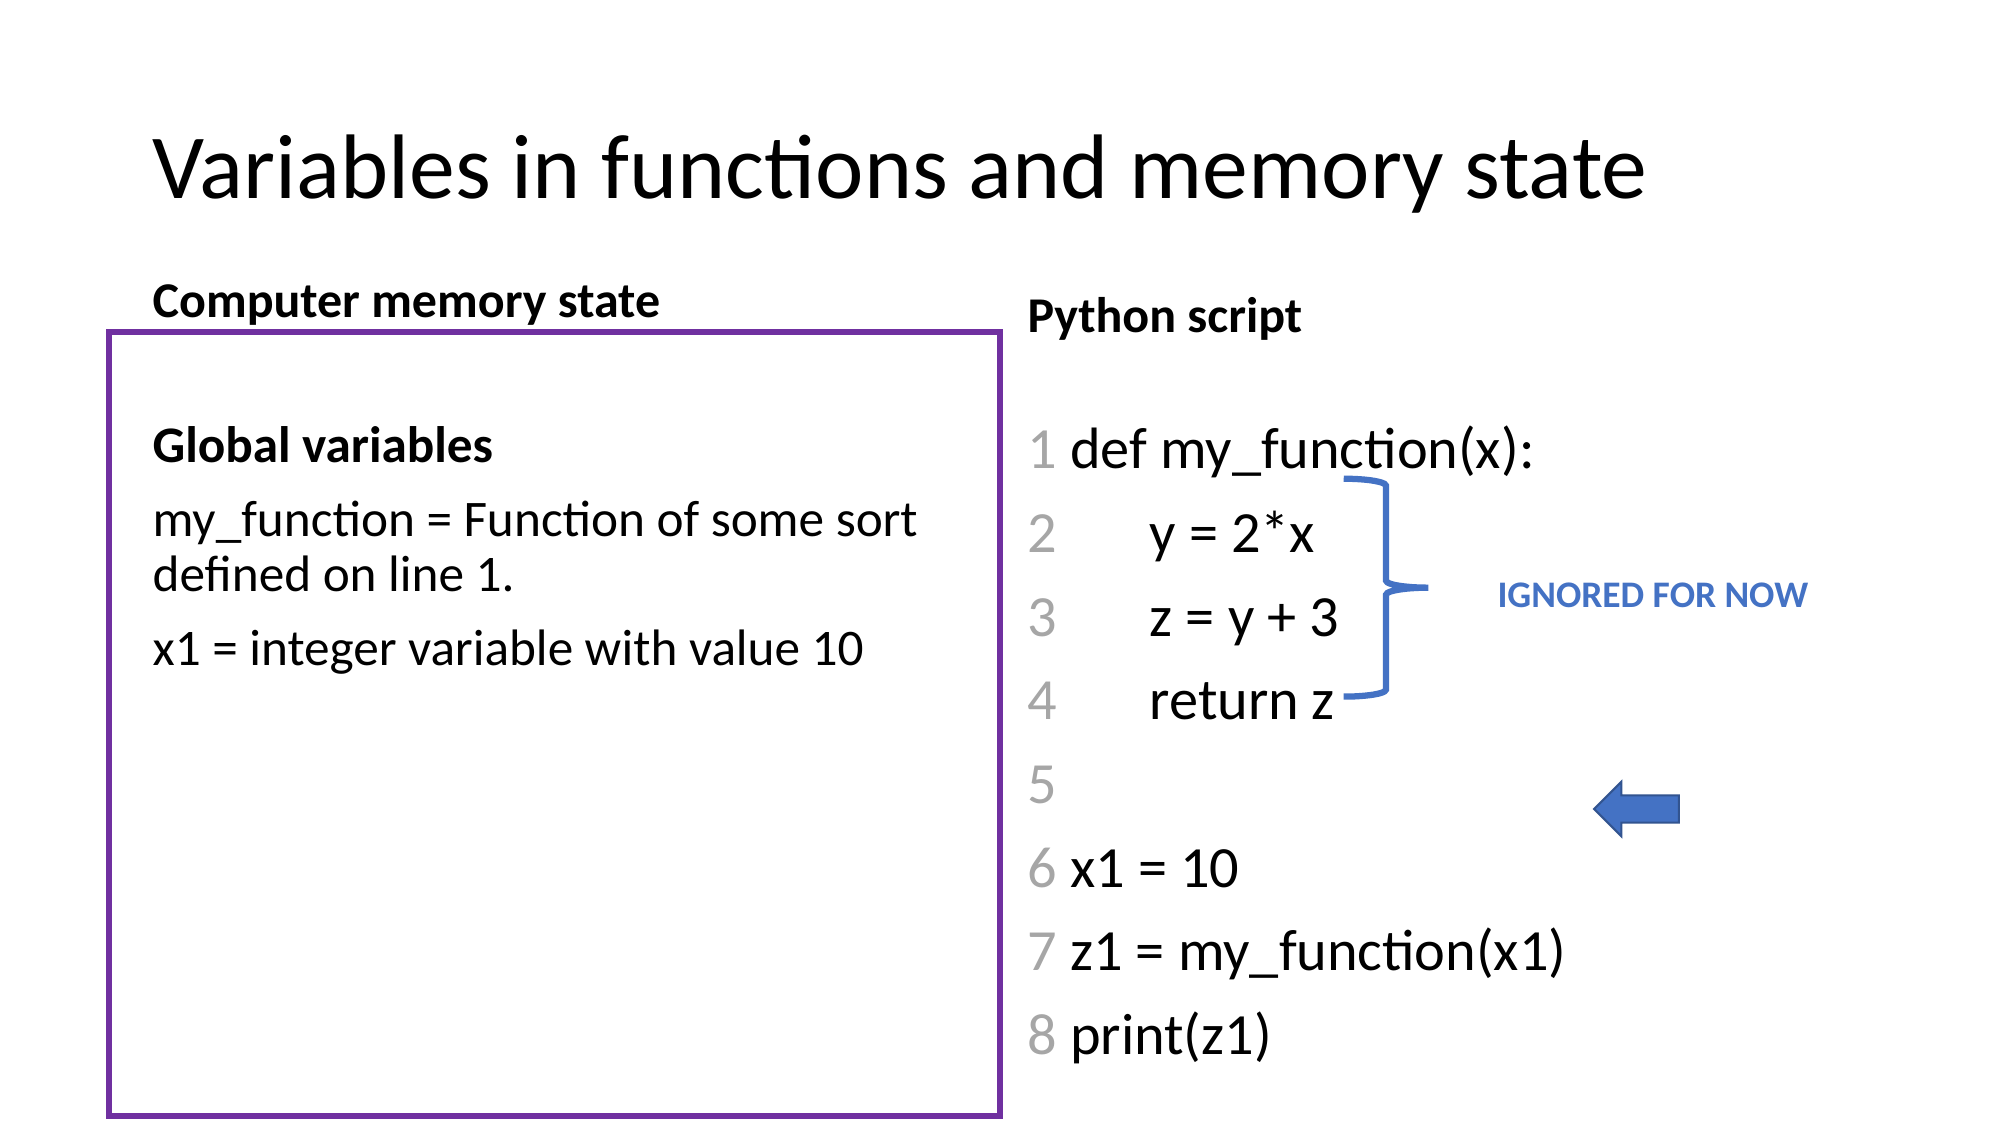

# Variables in functions and memory state
Computer memory state

Python script

Global variables
my_function = Function of some sort defined on line 1.
x1 = integer variable with value 10
z1 = integer with value 23
Function variables (for instance on line 7)
x = integer variable with value 10
y = integer variable with value 20
z = integer variable with value 23

1 def my_function(x):
2       y = 2*x
3       z = y + 3
4       return z
5
6 x1 = 10
7 z1 = my_function(x1)
8 print(z1)

IGNORED FOR NOW